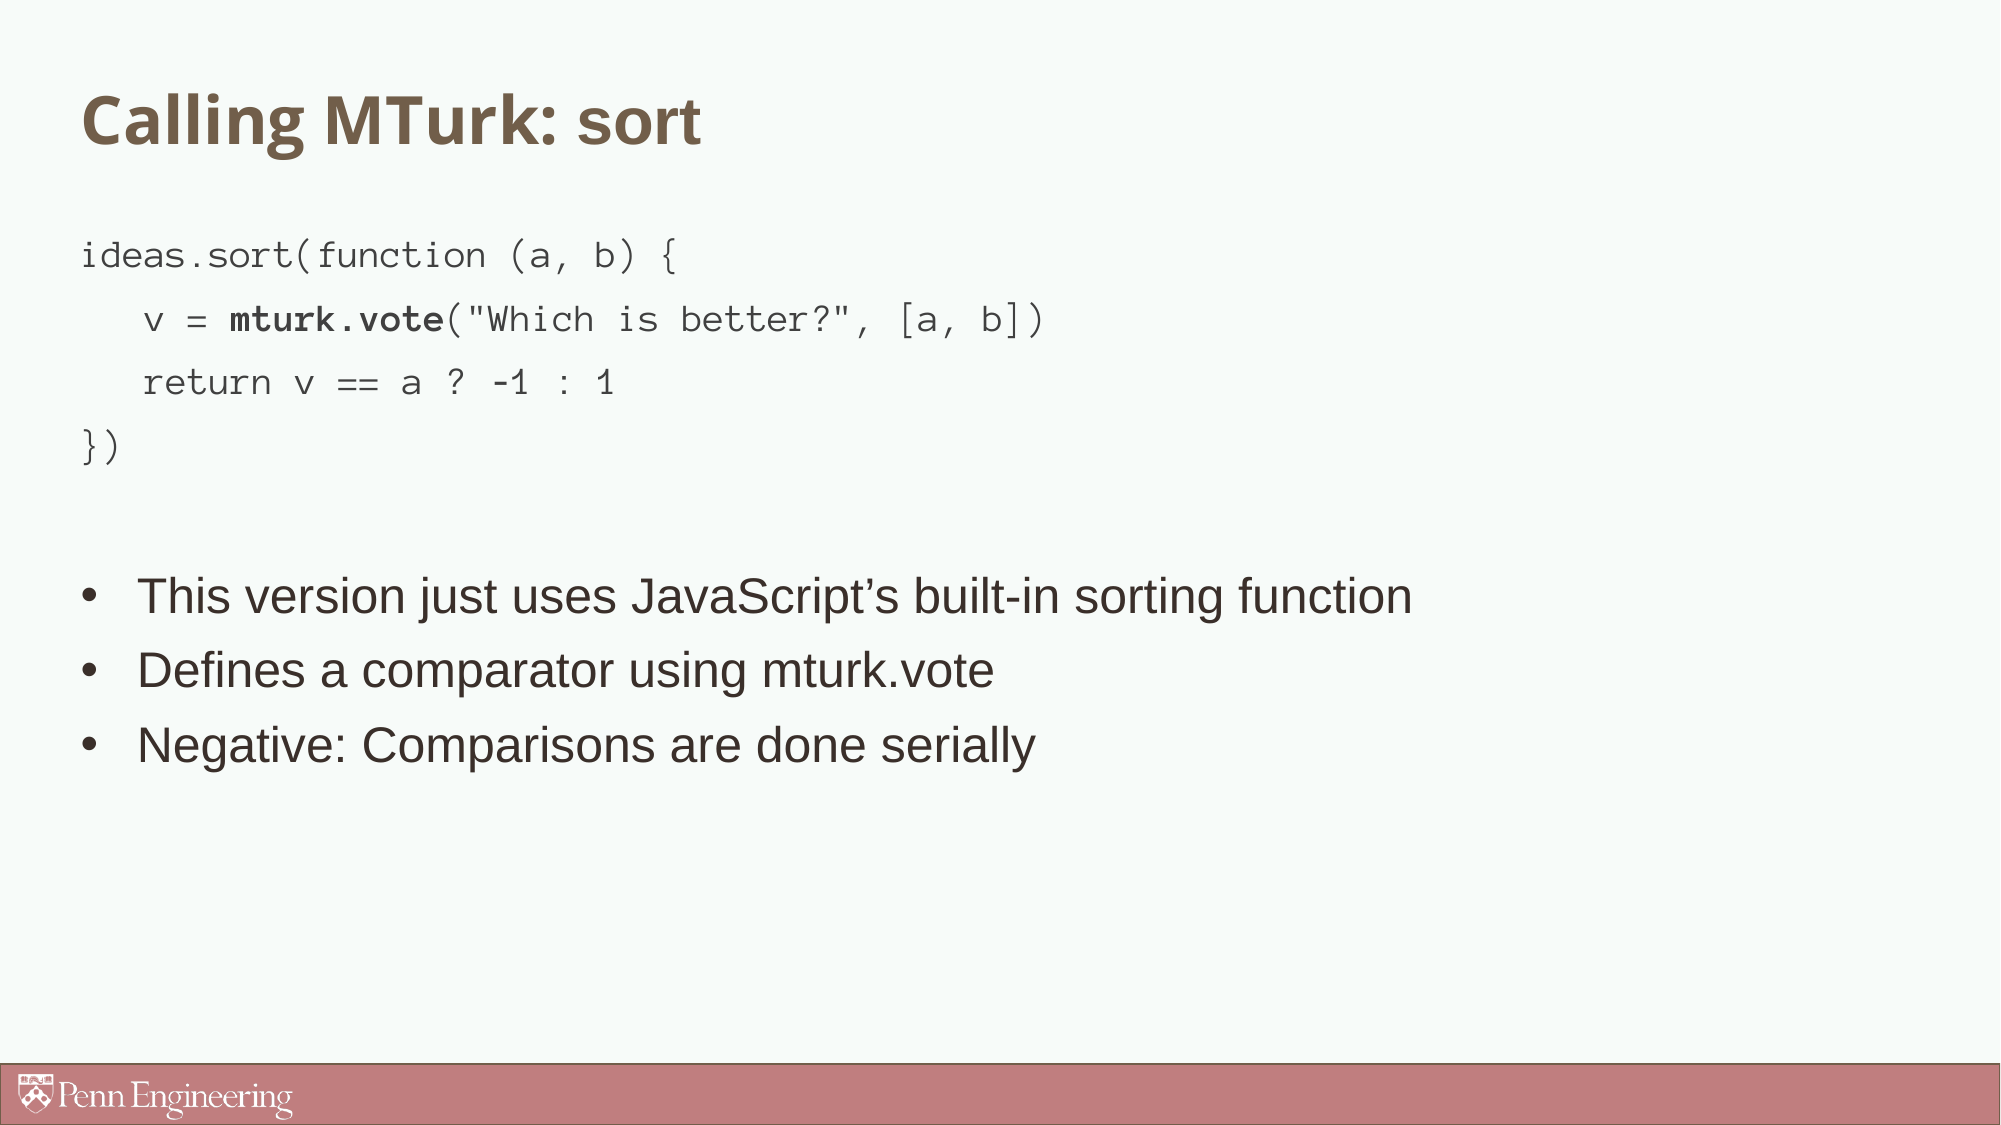

# Calling MTurk: sort
ideas.sort(function (a, b) {
   v = mturk.vote("Which is better?", [a, b])
   return v == a ? ‐1 : 1
})

This version just uses JavaScript’s built-in sorting function
Defines a comparator using mturk.vote
Negative: Comparisons are done serially